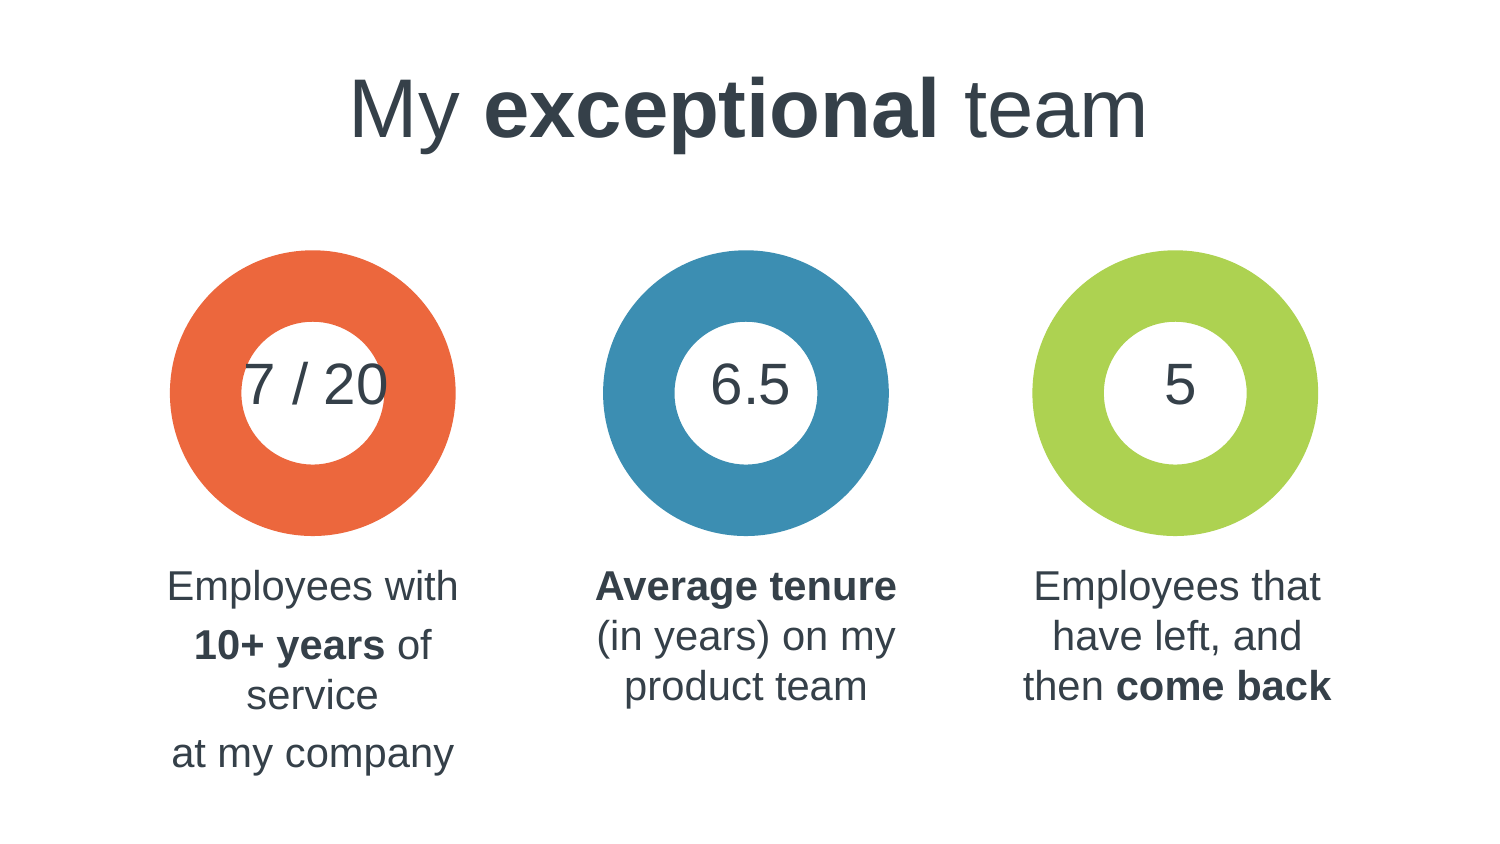

# My exceptional team

### Chart: 7 / 20

| Category | 80% |
|---|---|
|  | 100.0 |
|  | 0.0 |
Employees with
10+ years of service
at my company

### Chart: 6.5

| Category | 55% |
|---|---|
|  | 100.0 |
|  | 0.0 |
Average tenure
(in years) on my product team

### Chart: 5

| Category | 22% |
|---|---|
|  | 100.0 |
|  | 0.0 |
Employees that have left, and then come back